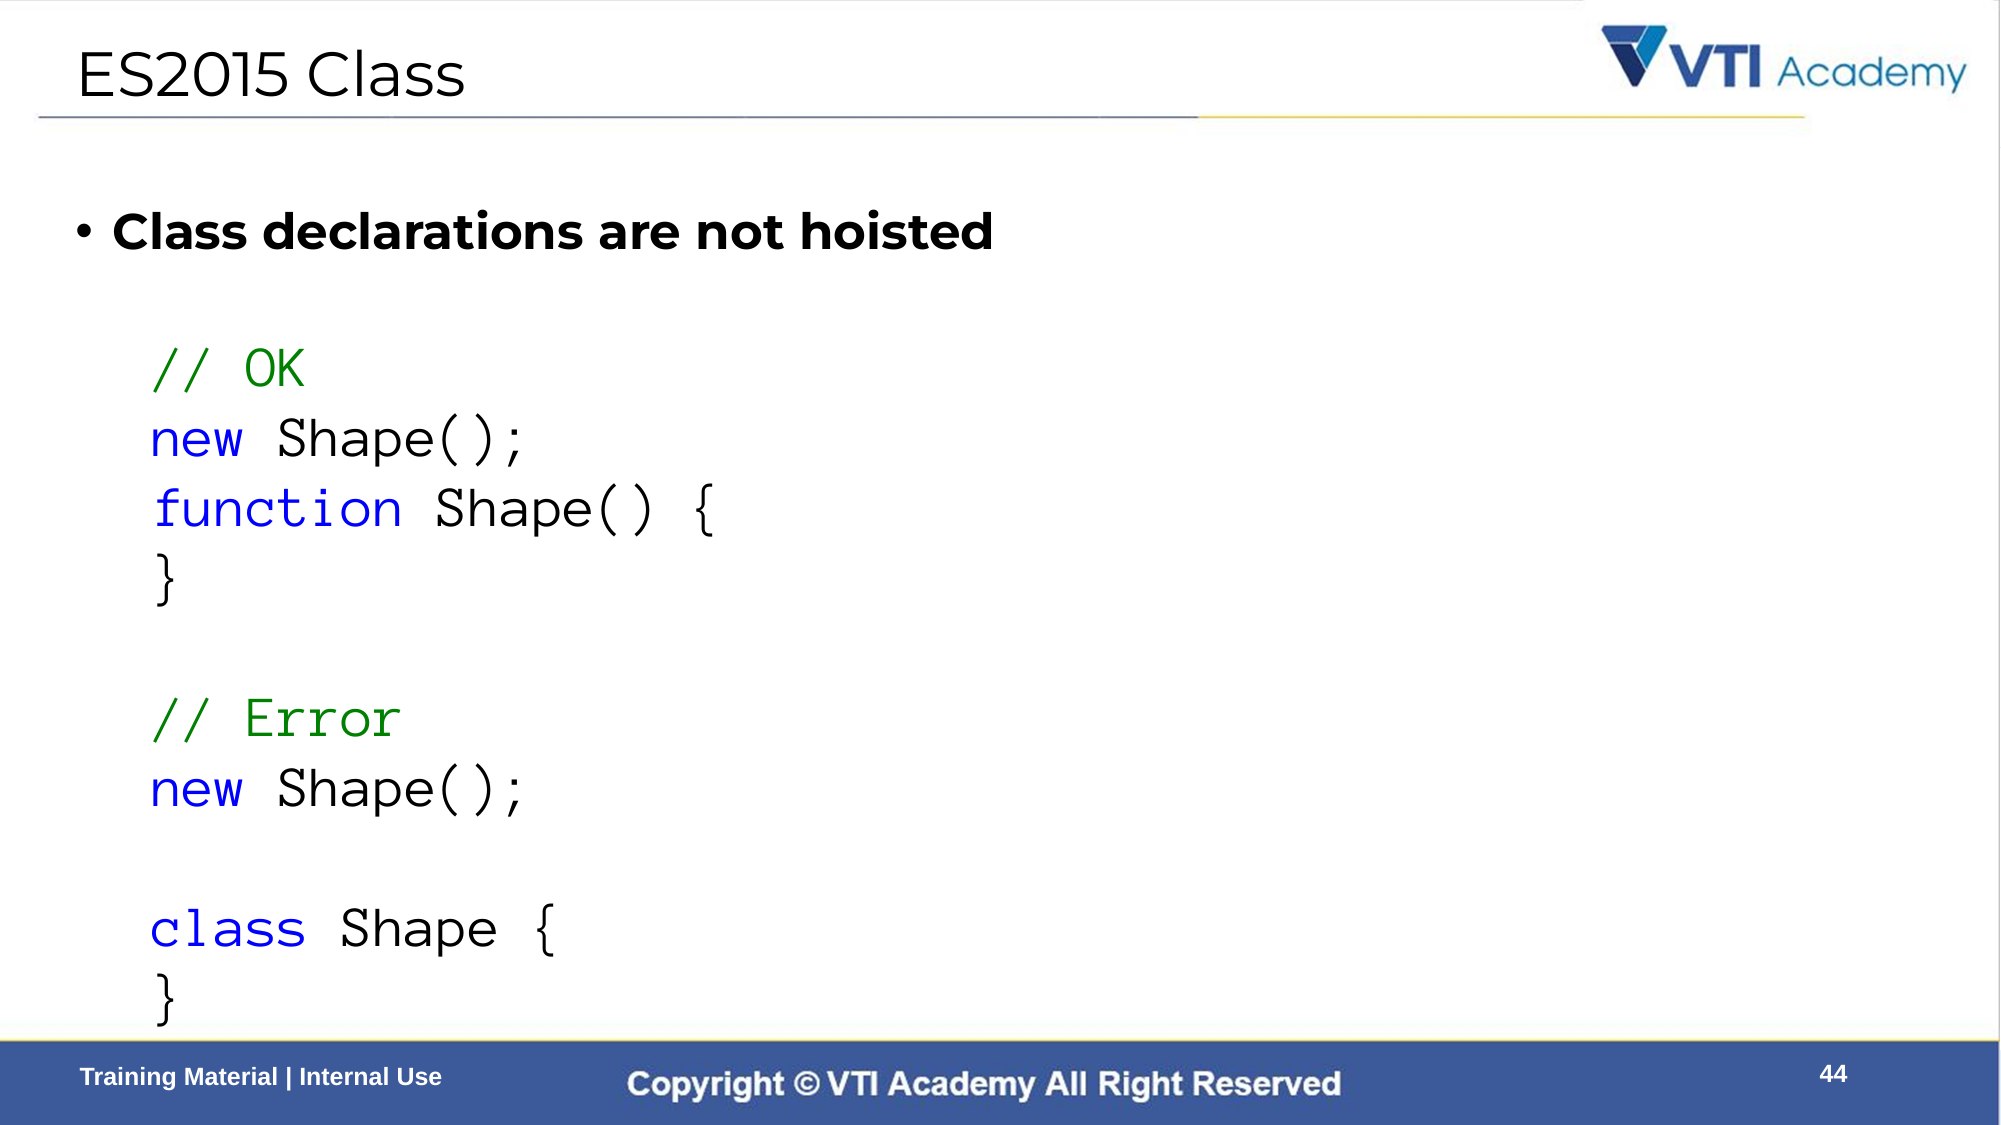

# ES2015 Class
Class declarations are not hoisted
// OK
new Shape();
function Shape() {
}
// Error
new Shape();
class Shape {
}
44
Training Material | Internal Use